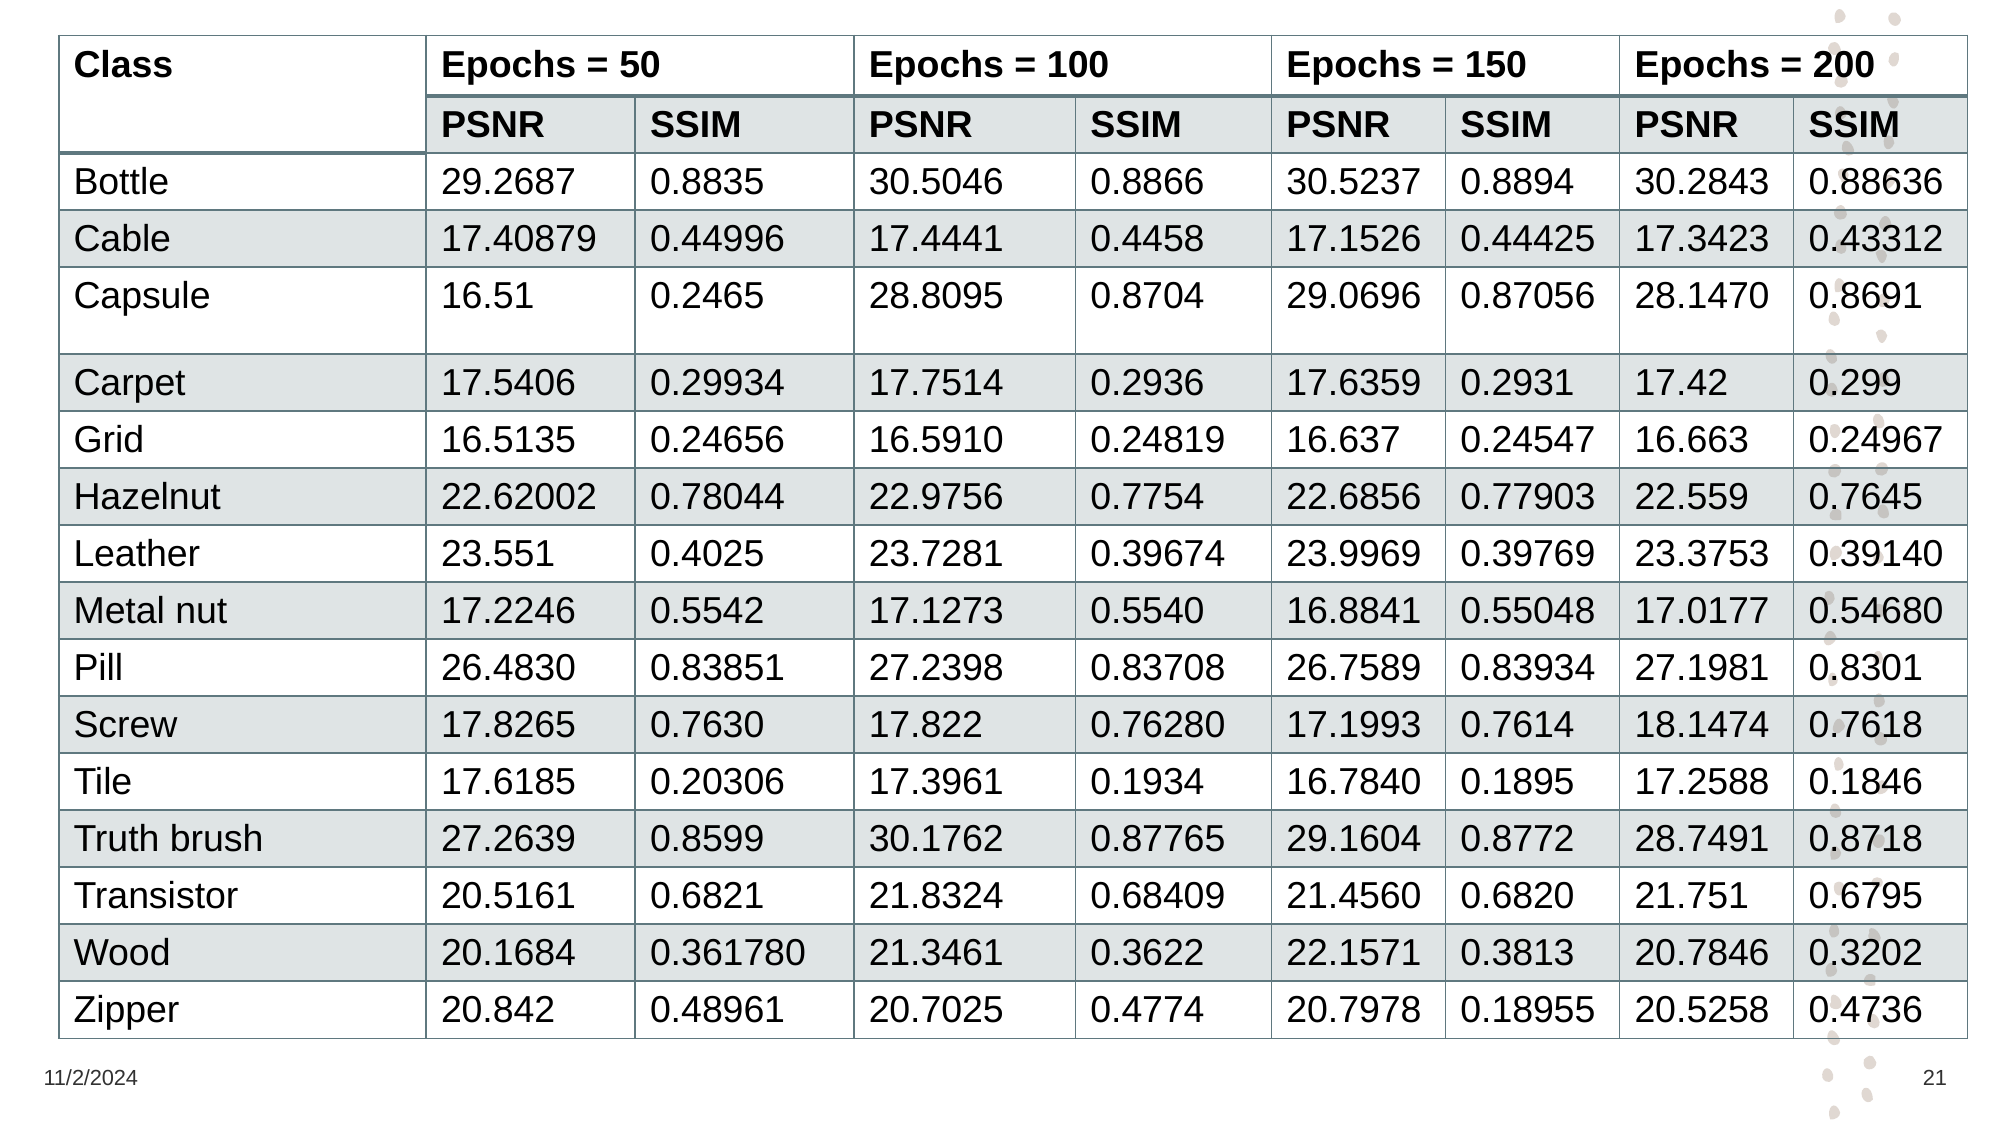

| Class | Epochs = 50 |  | Epochs = 100 |  | Epochs = 150 |  | Epochs = 200 |  |
| --- | --- | --- | --- | --- | --- | --- | --- | --- |
|  | PSNR | SSIM | PSNR | SSIM | PSNR | SSIM | PSNR | SSIM |
| Bottle | 29.2687 | 0.8835 | 30.5046 | 0.8866 | 30.5237 | 0.8894 | 30.2843 | 0.88636 |
| Cable | 17.40879 | 0.44996 | 17.4441 | 0.4458 | 17.1526 | 0.44425 | 17.3423 | 0.43312 |
| Capsule | 16.51 | 0.2465 | 28.8095 | 0.8704 | 29.0696 | 0.87056 | 28.1470 | 0.8691 |
| Carpet | 17.5406 | 0.29934 | 17.7514 | 0.2936 | 17.6359 | 0.2931 | 17.42 | 0.299 |
| Grid | 16.5135 | 0.24656 | 16.5910 | 0.24819 | 16.637 | 0.24547 | 16.663 | 0.24967 |
| Hazelnut | 22.62002 | 0.78044 | 22.9756 | 0.7754 | 22.6856 | 0.77903 | 22.559 | 0.7645 |
| Leather | 23.551 | 0.4025 | 23.7281 | 0.39674 | 23.9969 | 0.39769 | 23.3753 | 0.39140 |
| Metal nut | 17.2246 | 0.5542 | 17.1273 | 0.5540 | 16.8841 | 0.55048 | 17.0177 | 0.54680 |
| Pill | 26.4830 | 0.83851 | 27.2398 | 0.83708 | 26.7589 | 0.83934 | 27.1981 | 0.8301 |
| Screw | 17.8265 | 0.7630 | 17.822 | 0.76280 | 17.1993 | 0.7614 | 18.1474 | 0.7618 |
| Tile | 17.6185 | 0.20306 | 17.3961 | 0.1934 | 16.7840 | 0.1895 | 17.2588 | 0.1846 |
| Truth brush | 27.2639 | 0.8599 | 30.1762 | 0.87765 | 29.1604 | 0.8772 | 28.7491 | 0.8718 |
| Transistor | 20.5161 | 0.6821 | 21.8324 | 0.68409 | 21.4560 | 0.6820 | 21.751 | 0.6795 |
| Wood | 20.1684 | 0.361780 | 21.3461 | 0.3622 | 22.1571 | 0.3813 | 20.7846 | 0.3202 |
| Zipper | 20.842 | 0.48961 | 20.7025 | 0.4774 | 20.7978 | 0.18955 | 20.5258 | 0.4736 |
11/2/2024
21